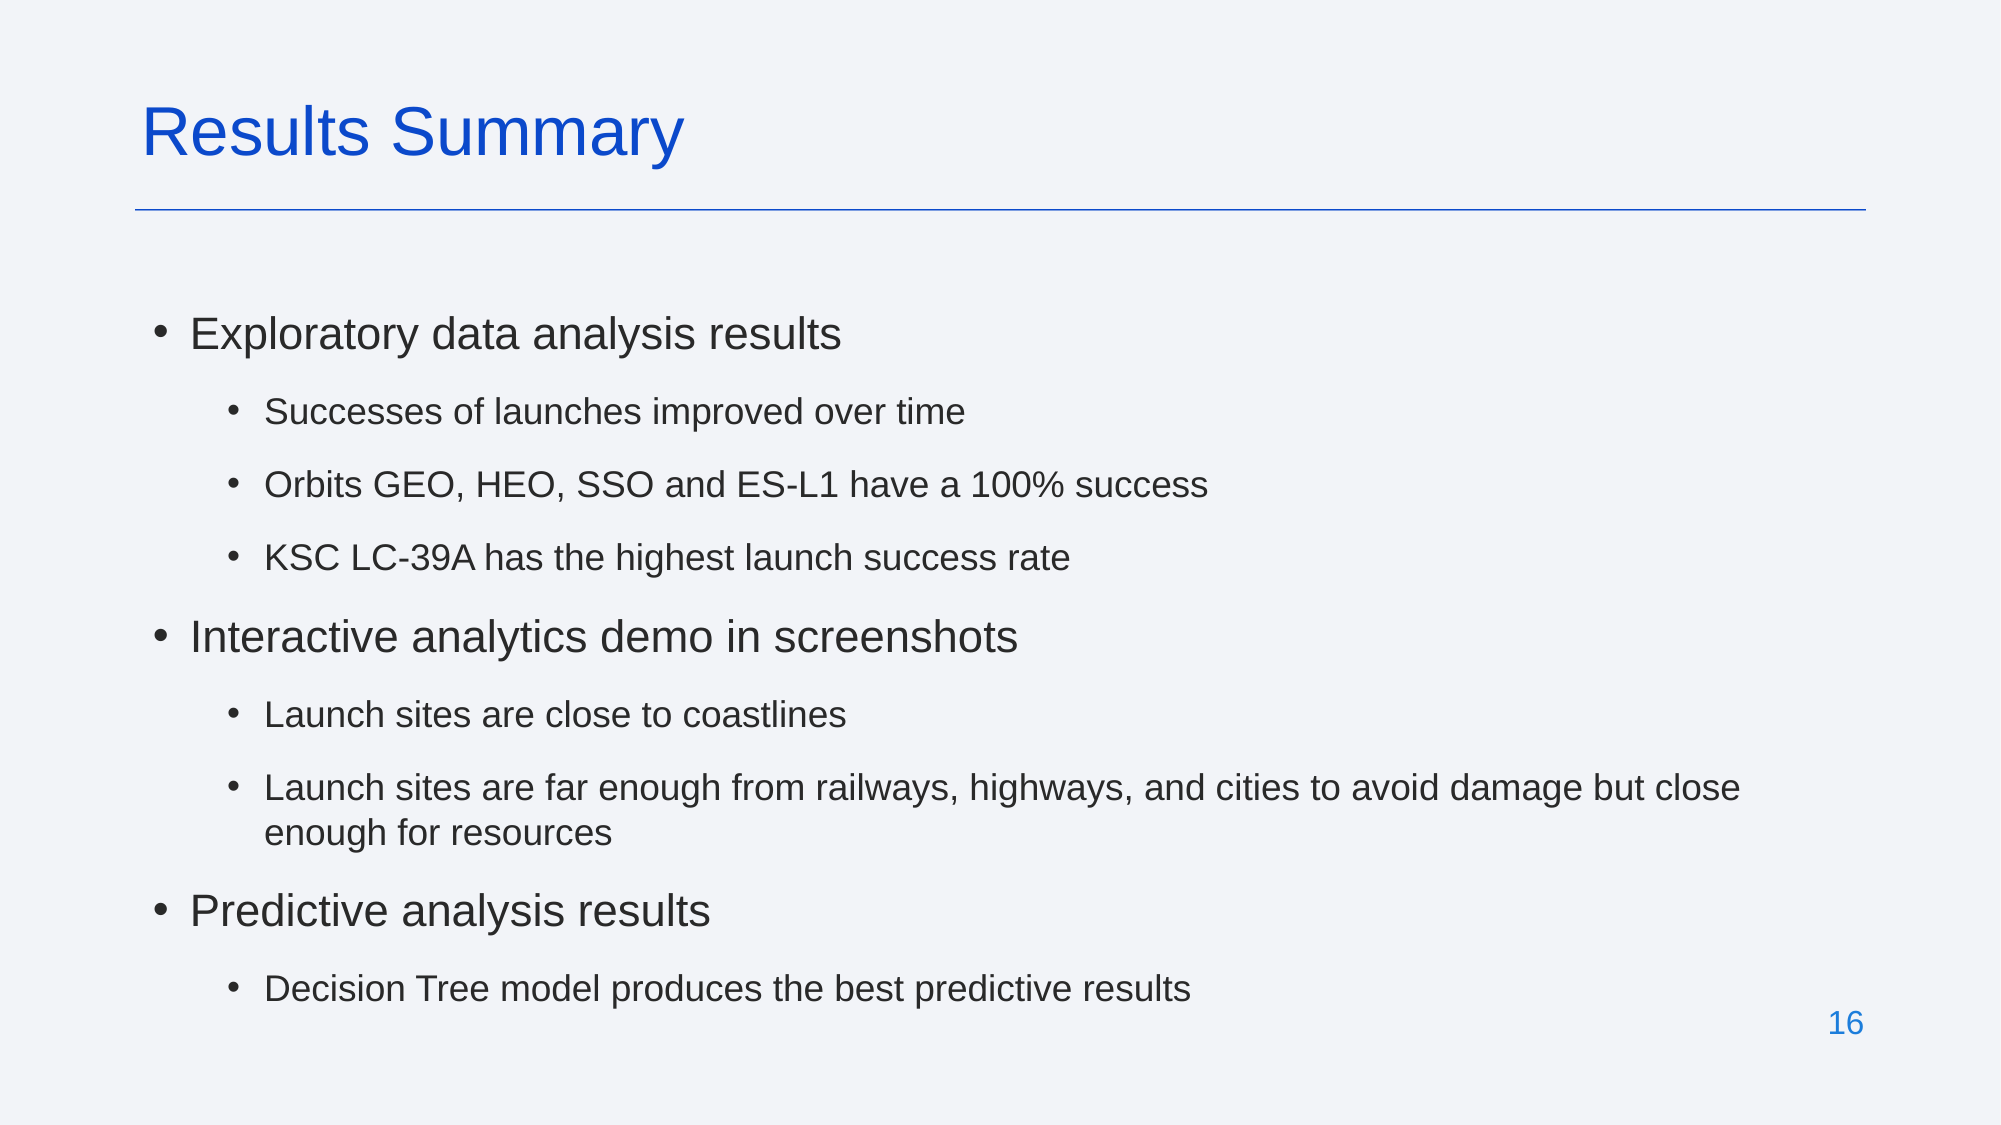

Results Summary
Exploratory data analysis results
Successes of launches improved over time
Orbits GEO, HEO, SSO and ES-L1 have a 100% success
KSC LC-39A has the highest launch success rate
Interactive analytics demo in screenshots
Launch sites are close to coastlines
Launch sites are far enough from railways, highways, and cities to avoid damage but close enough for resources
Predictive analysis results
Decision Tree model produces the best predictive results

16